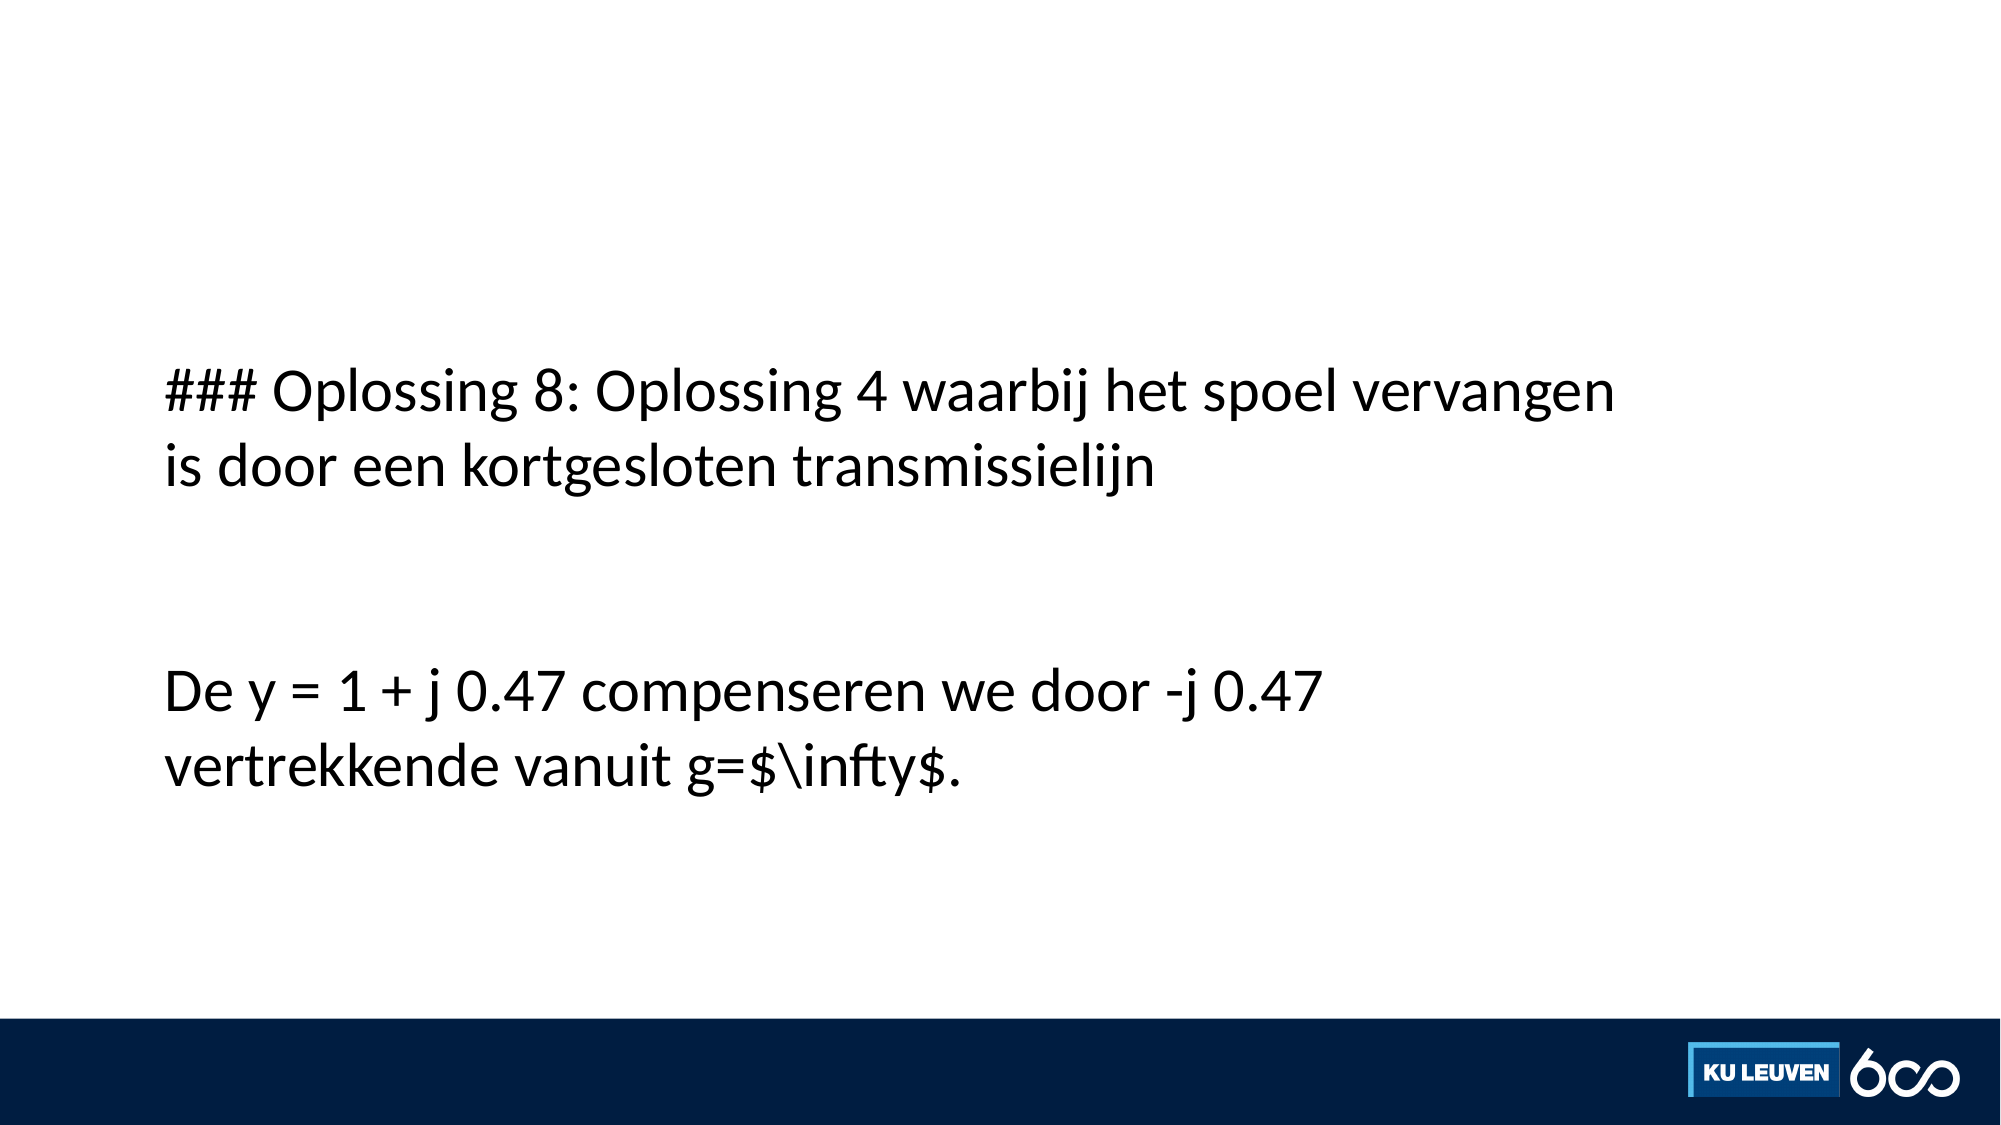

#
### Oplossing 8: Oplossing 4 waarbij het spoel vervangen is door een kortgesloten transmissielijn

De y = 1 + j 0.47 compenseren we door -j 0.47 vertrekkende vanuit g=$\infty$.